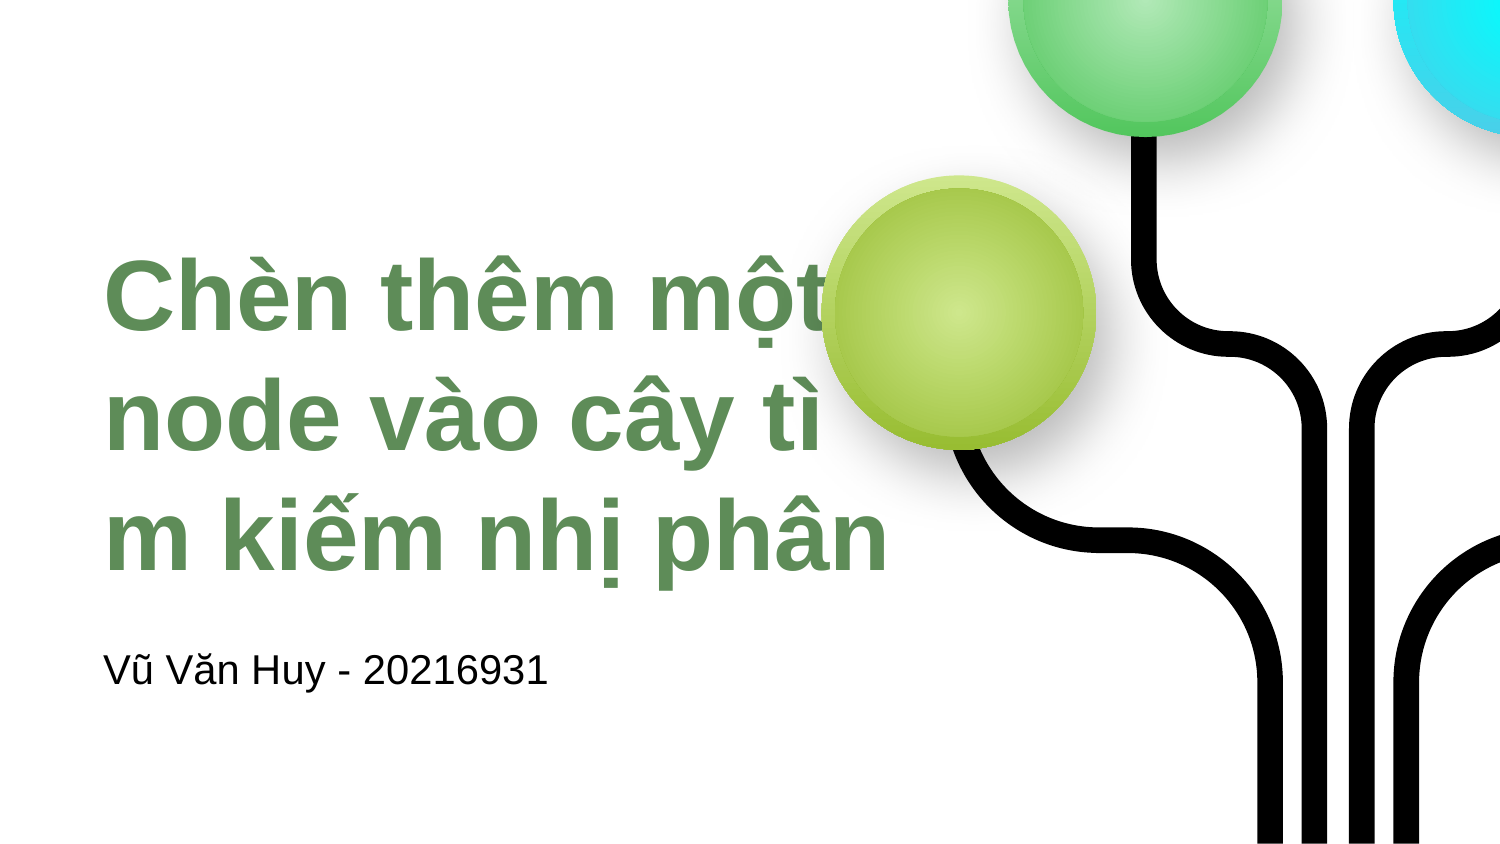

# Chèn thêm một node vào cây tìm kiếm nhị phân
Vũ Văn Huy - 20216931